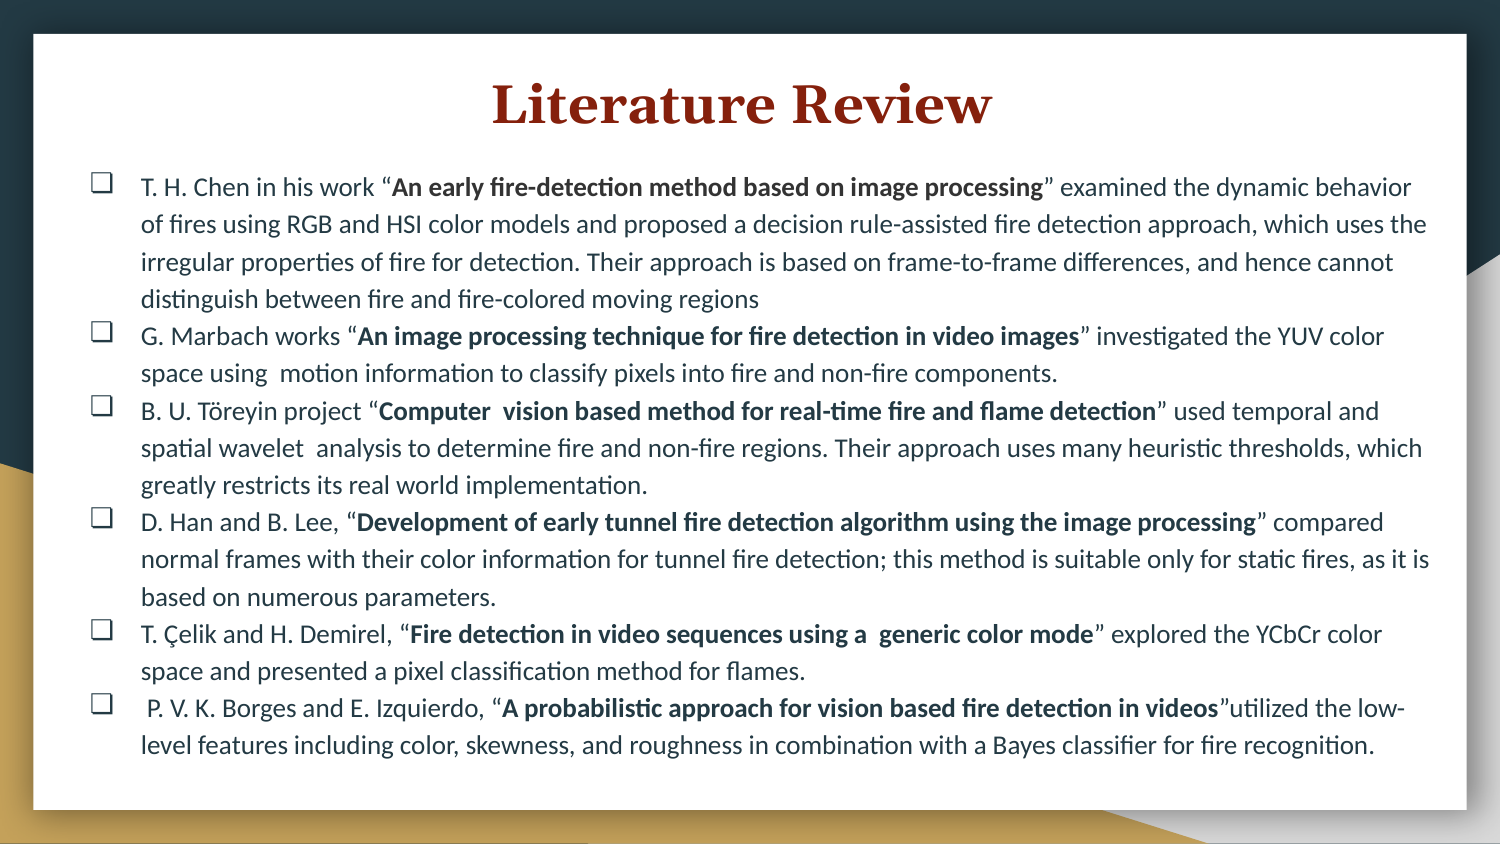

Literature Review
T. H. Chen in his work “An early fire-detection method based on image processing” examined the dynamic behavior of fires using RGB and HSI color models and proposed a decision rule-assisted fire detection approach, which uses the irregular properties of fire for detection. Their approach is based on frame-to-frame differences, and hence cannot  distinguish between fire and fire-colored moving regions
G. Marbach works “An image processing technique for fire detection in video images” investigated the YUV color space using  motion information to classify pixels into fire and non-fire components.
B. U. Töreyin project “Computer  vision based method for real-time fire and flame detection” used temporal and spatial wavelet  analysis to determine fire and non-fire regions. Their approach uses many heuristic thresholds, which greatly restricts its real world implementation.
D. Han and B. Lee, “Development of early tunnel fire detection algorithm using the image processing” compared normal frames with their color information for tunnel fire detection; this method is suitable only for static fires, as it is based on numerous parameters.
T. Çelik and H. Demirel, “Fire detection in video sequences using a  generic color mode” explored the YCbCr color space and presented a pixel classification method for flames.
 P. V. K. Borges and E. Izquierdo, “A probabilistic approach for vision based fire detection in videos”utilized the low-level features including color, skewness, and roughness in combination with a Bayes classifier for fire recognition.